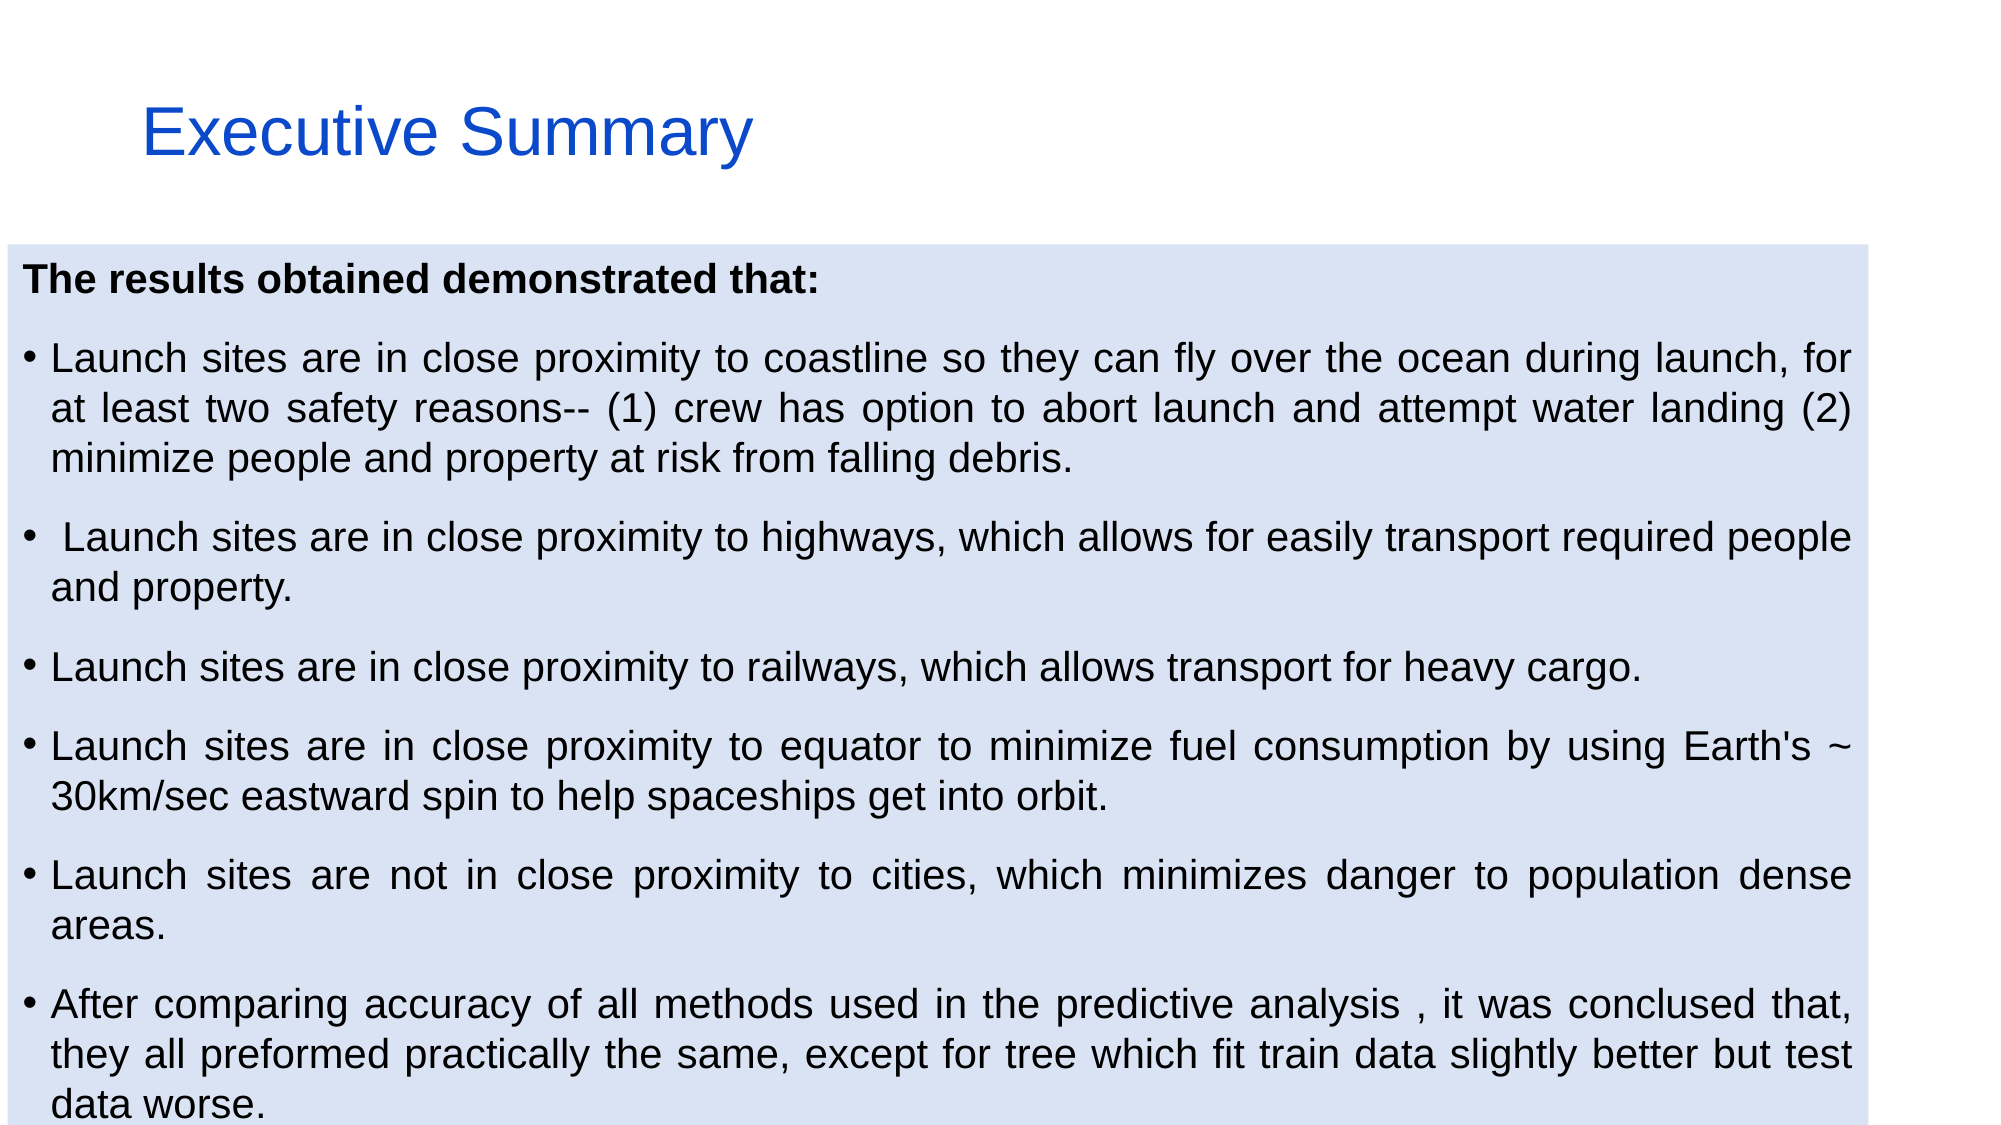

Executive Summary
The results obtained demonstrated that:
Launch sites are in close proximity to coastline so they can fly over the ocean during launch, for at least two safety reasons-- (1) crew has option to abort launch and attempt water landing (2) minimize people and property at risk from falling debris.
 Launch sites are in close proximity to highways, which allows for easily transport required people and property.
Launch sites are in close proximity to railways, which allows transport for heavy cargo.
Launch sites are in close proximity to equator to minimize fuel consumption by using Earth's ~ 30km/sec eastward spin to help spaceships get into orbit.
Launch sites are not in close proximity to cities, which minimizes danger to population dense areas.
After comparing accuracy of all methods used in the predictive analysis , it was conclused that, they all preformed practically the same, except for tree which fit train data slightly better but test data worse.
4